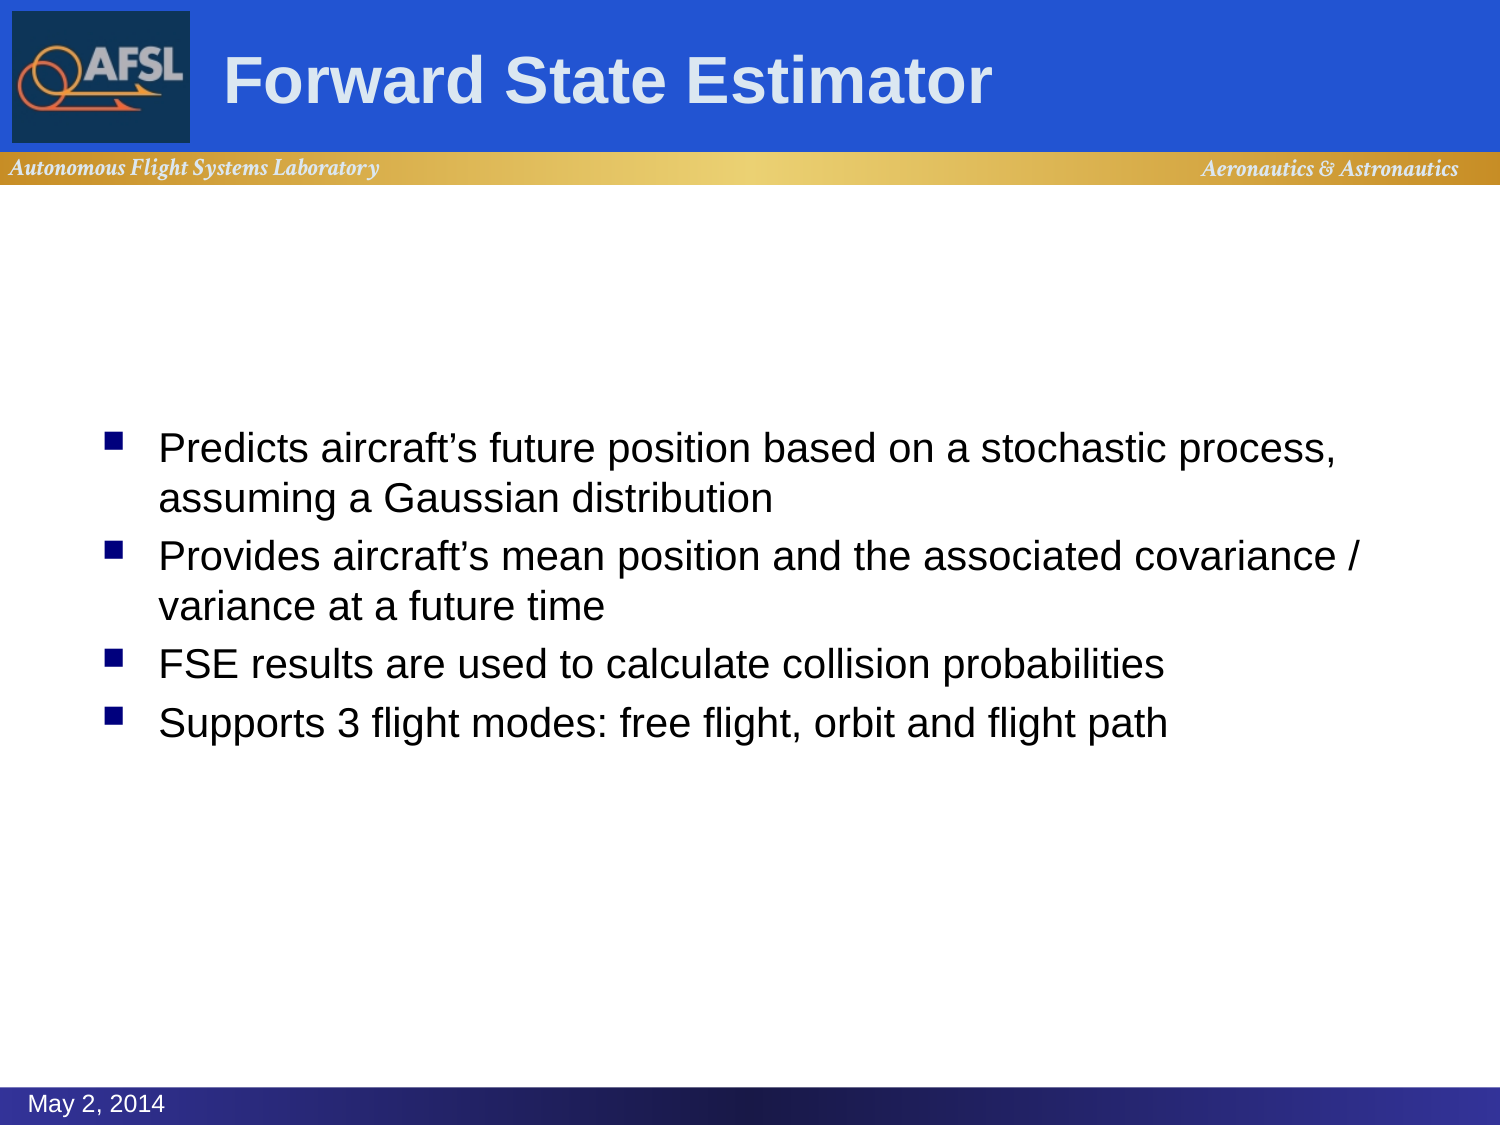

# Forward State Estimator
Predicts aircraft’s future position based on a stochastic process, assuming a Gaussian distribution
Provides aircraft’s mean position and the associated covariance / variance at a future time
FSE results are used to calculate collision probabilities
Supports 3 flight modes: free flight, orbit and flight path
May 2, 2014